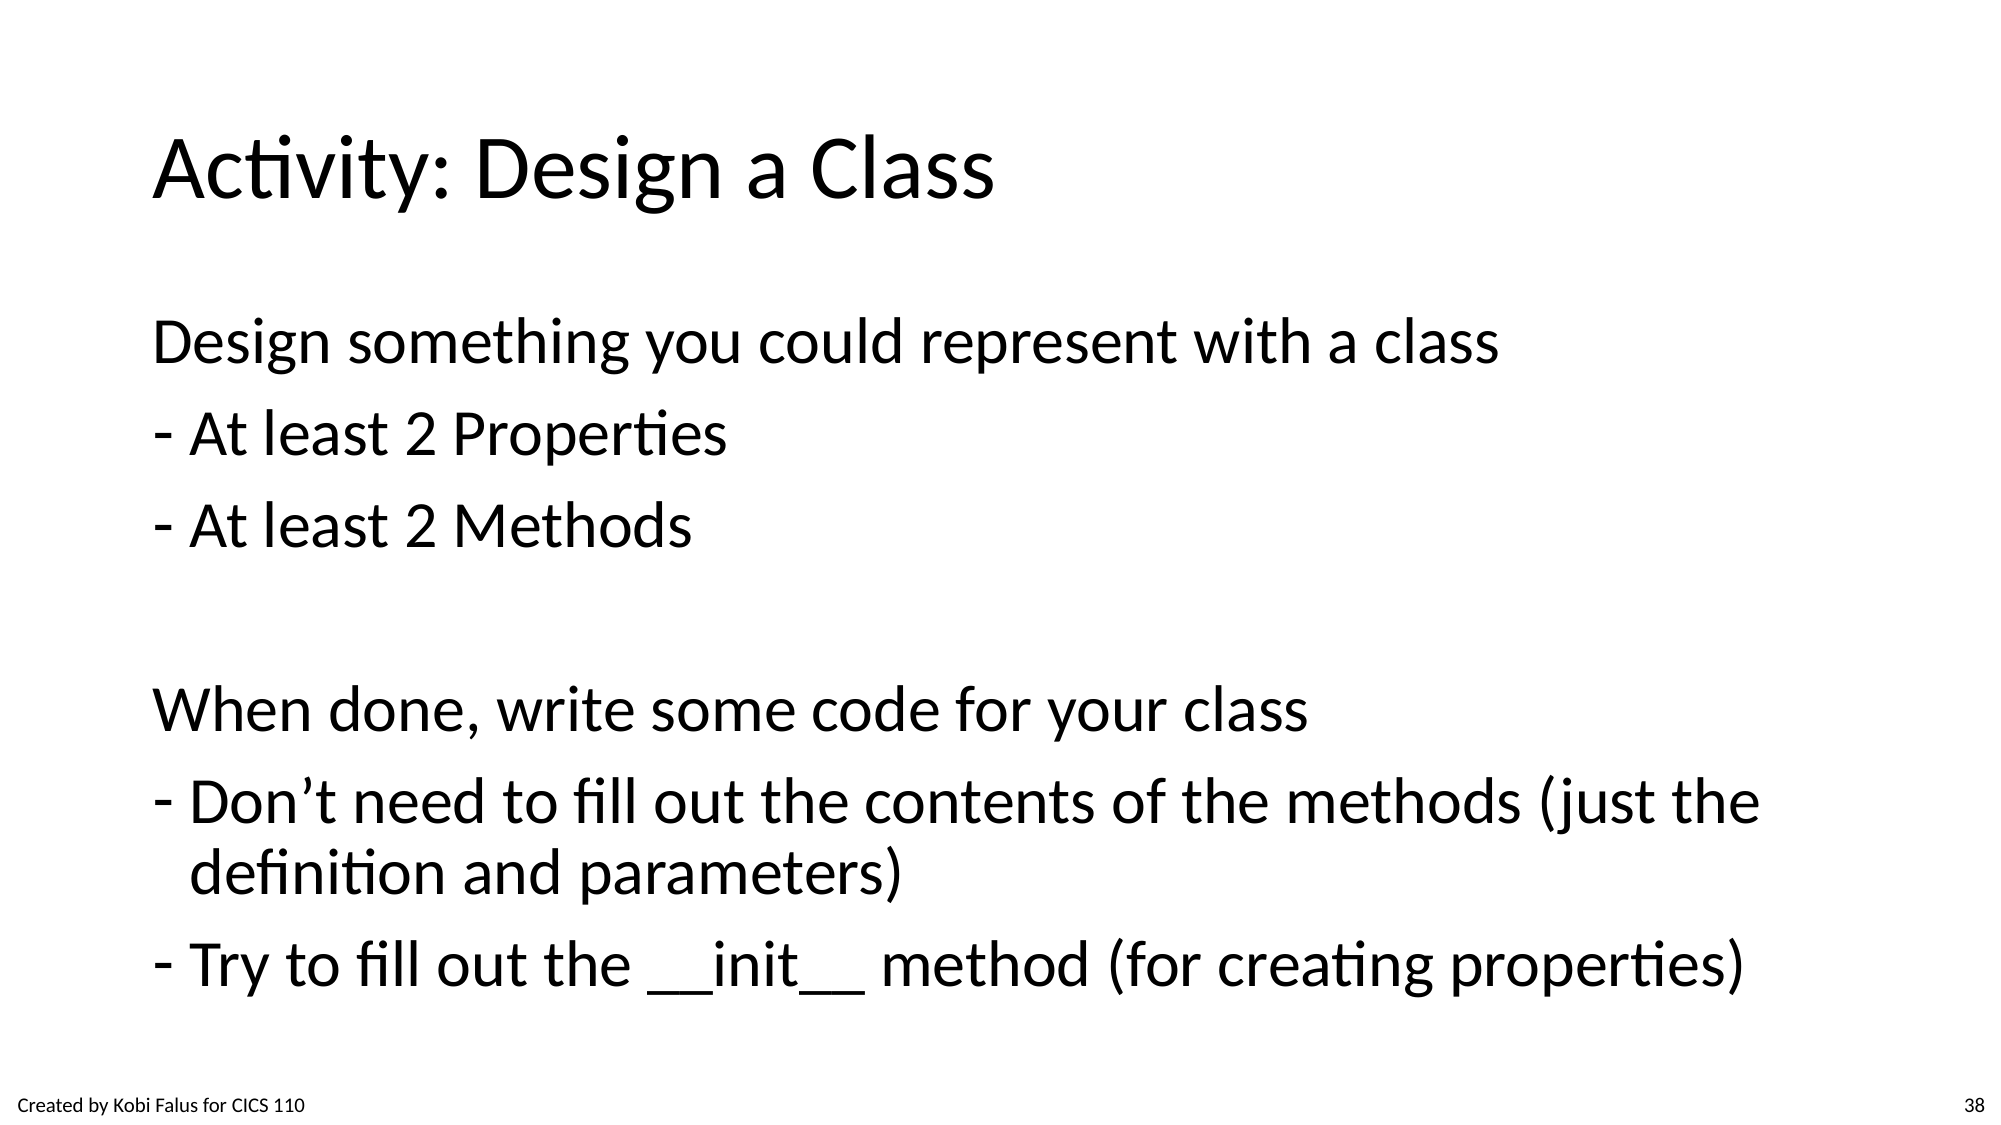

# Activity: Design a Class
Design something you could represent with a class
At least 2 Properties
At least 2 Methods

When done, write some code for your class
Don’t need to fill out the contents of the methods (just the definition and parameters)
Try to fill out the __init__ method (for creating properties)